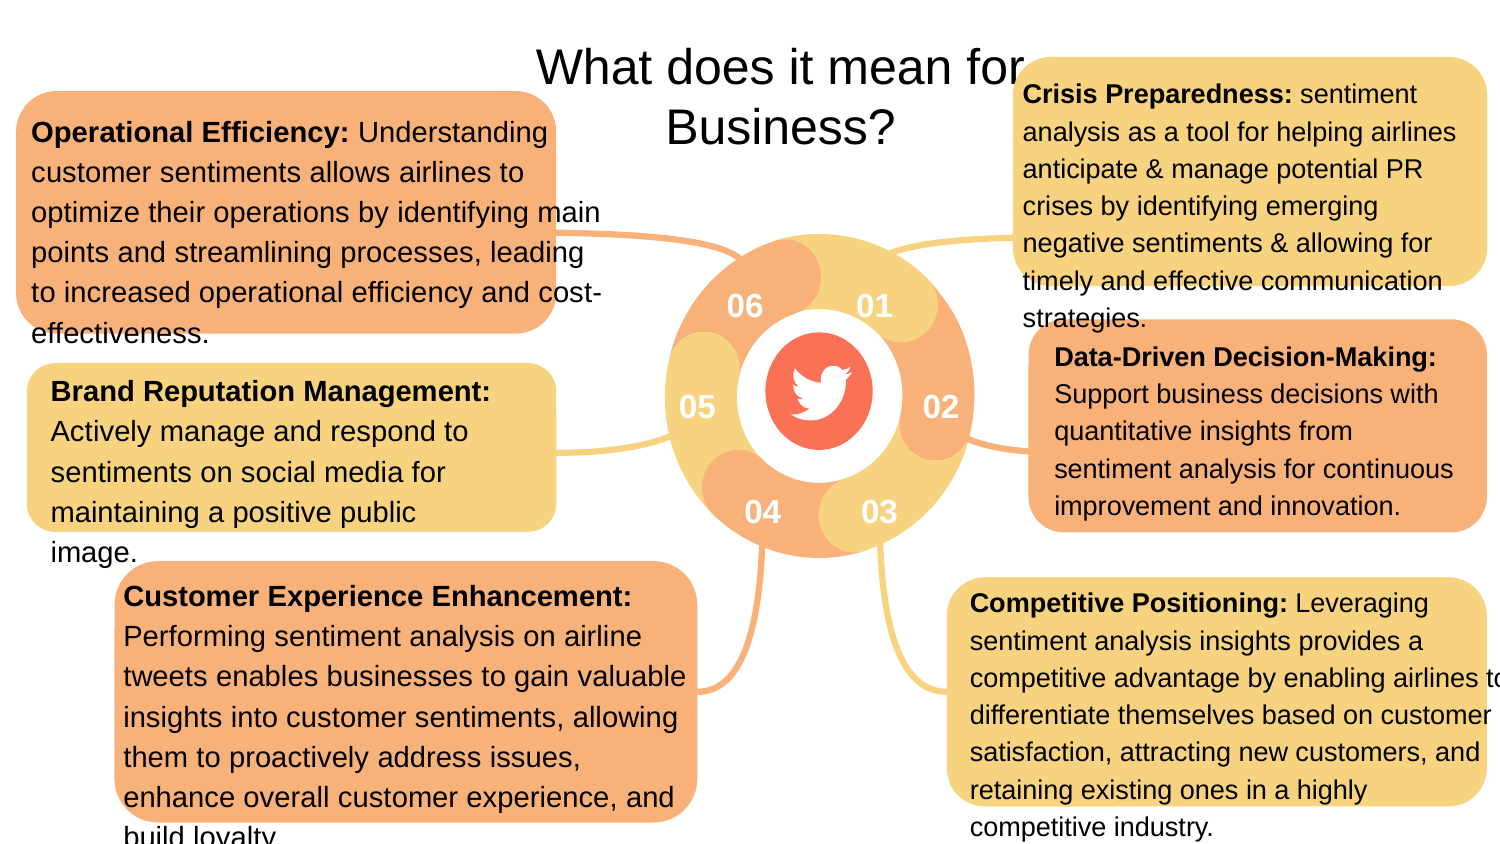

# What does it mean for Business?
Crisis Preparedness: sentiment analysis as a tool for helping airlines anticipate & manage potential PR crises by identifying emerging negative sentiments & allowing for timely and effective communication strategies.

Operational Efficiency: Understanding customer sentiments allows airlines to optimize their operations by identifying main points and streamlining processes, leading to increased operational efficiency and cost-effectiveness.

06
01

Data-Driven Decision-Making: Support business decisions with quantitative insights from sentiment analysis for continuous improvement and innovation.

Brand Reputation Management: Actively manage and respond to sentiments on social media for maintaining a positive public image.

05
02

04
03
Customer Experience Enhancement: Performing sentiment analysis on airline tweets enables businesses to gain valuable insights into customer sentiments, allowing them to proactively address issues, enhance overall customer experience, and build loyalty.

Competitive Positioning: Leveraging sentiment analysis insights provides a competitive advantage by enabling airlines to differentiate themselves based on customer satisfaction, attracting new customers, and retaining existing ones in a highly competitive industry.